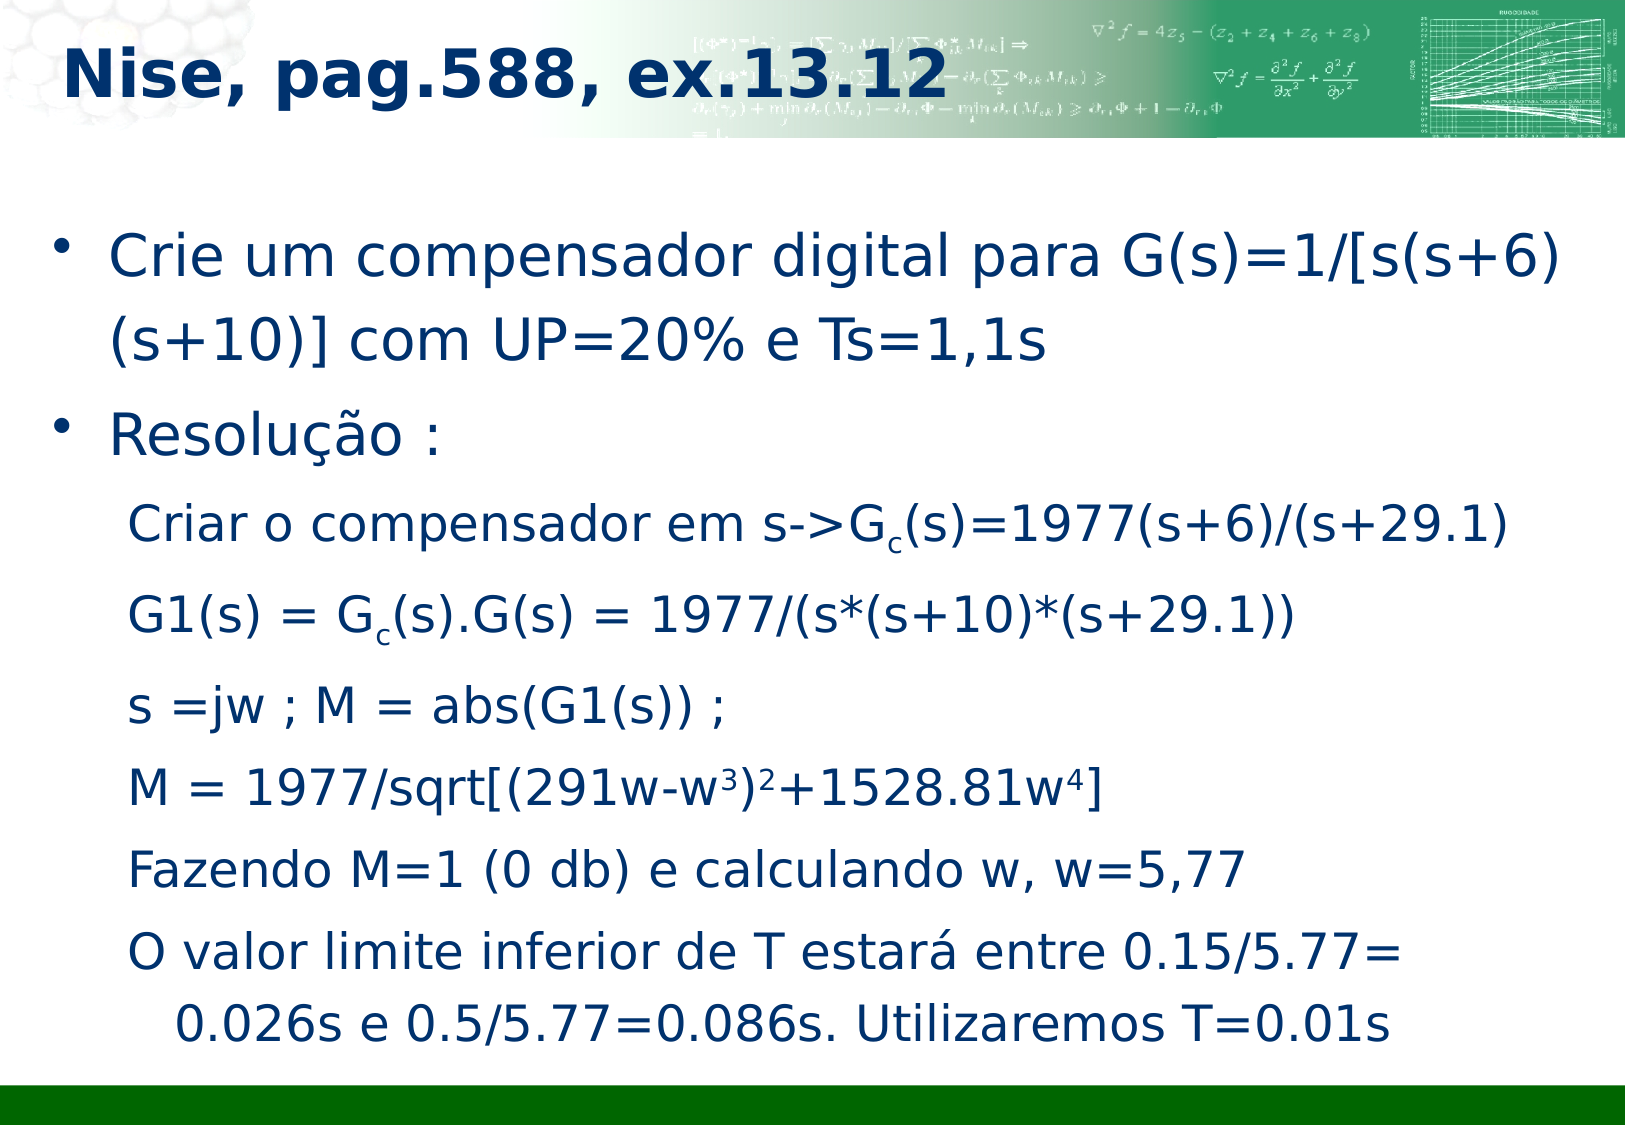

# Nise, pag.588, ex.13.12
Crie um compensador digital para G(s)=1/[s(s+6)(s+10)] com UP=20% e Ts=1,1s
Resolução :
Criar o compensador em s->Gc(s)=1977(s+6)/(s+29.1)
G1(s) = Gc(s).G(s) = 1977/(s*(s+10)*(s+29.1))
s =jw ; M = abs(G1(s)) ;
M = 1977/sqrt[(291w-w3)2+1528.81w4]
Fazendo M=1 (0 db) e calculando w, w=5,77
O valor limite inferior de T estará entre 0.15/5.77= 0.026s e 0.5/5.77=0.086s. Utilizaremos T=0.01s